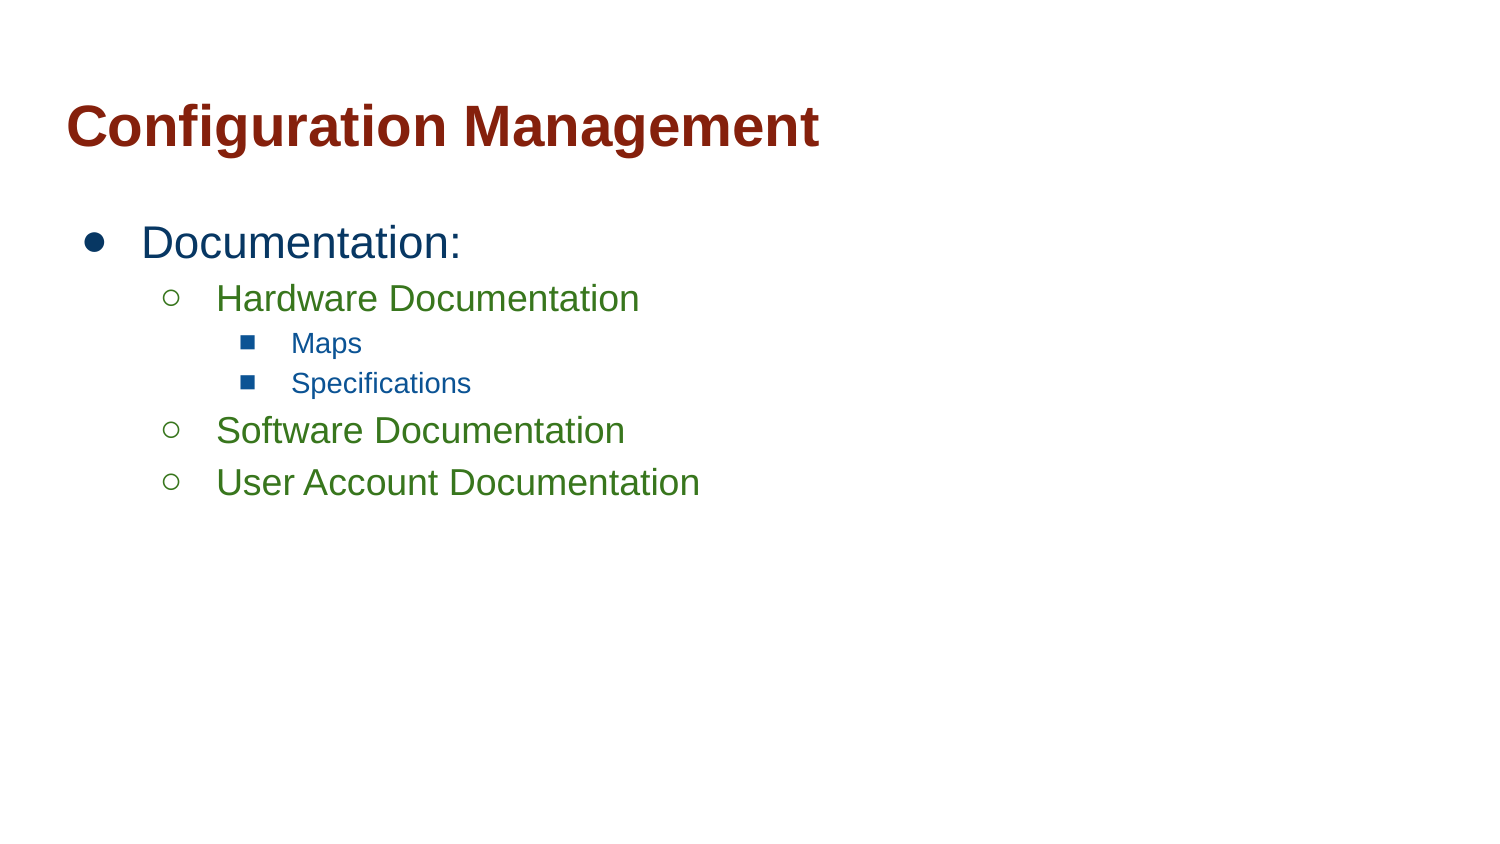

# Configuration Management

Documentation:
Hardware Documentation
Maps
Specifications
Software Documentation
User Account Documentation